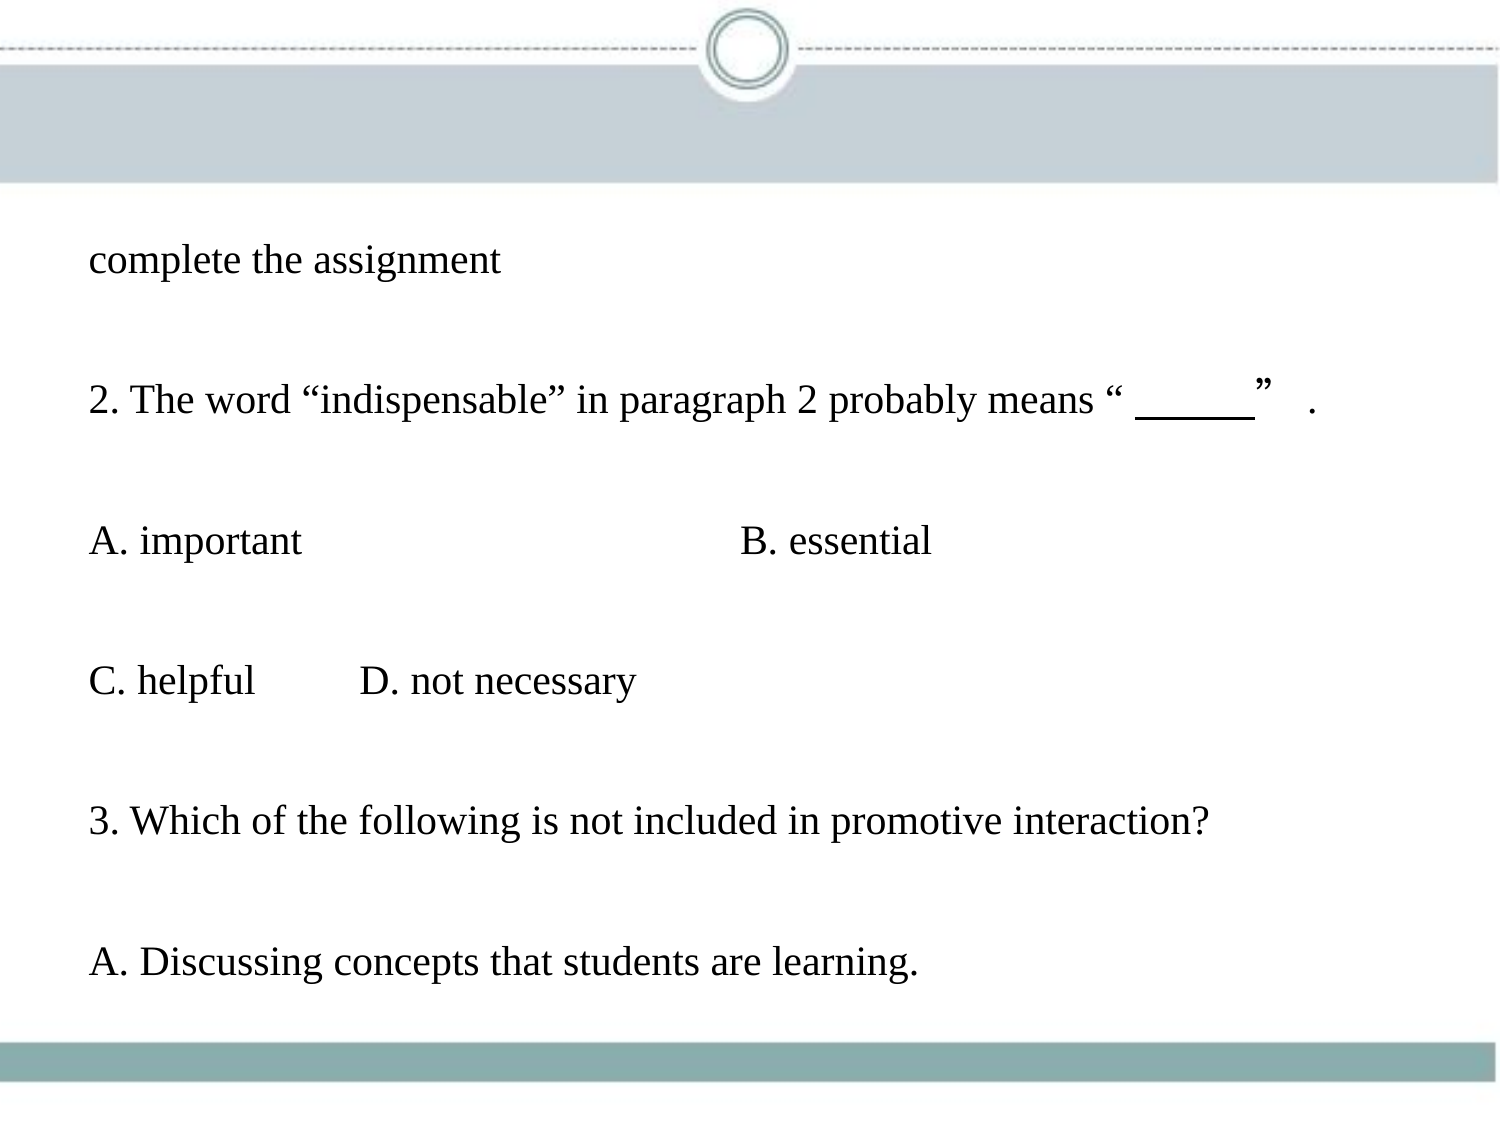

complete the assignment
2. The word “indispensable” in paragraph 2 probably means “　　    ”.
A. important　　　　　　　　　　B. essential
C. helpful　　D. not necessary
3. Which of the following is not included in promotive interaction?
A. Discussing concepts that students are learning.